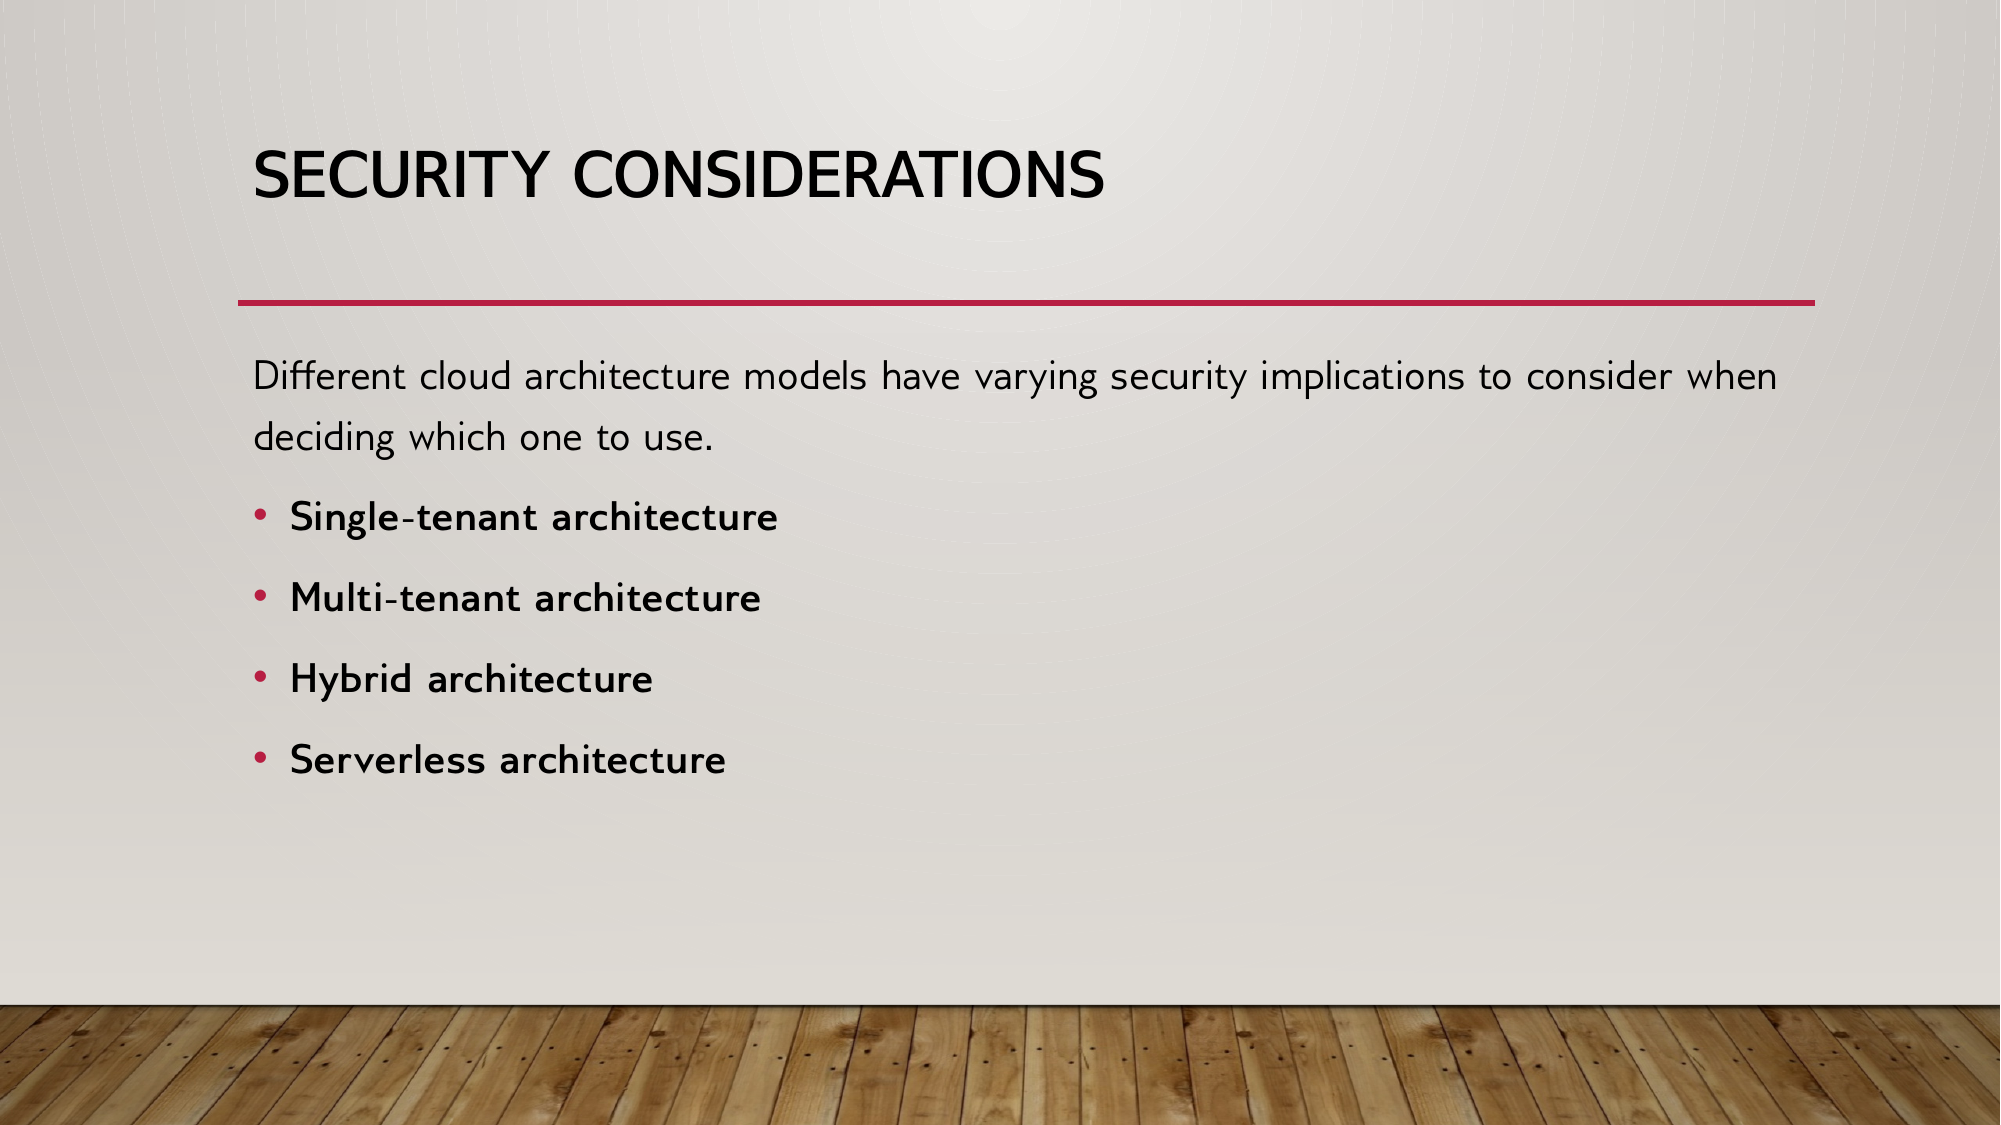

# Security Considerations
Different cloud architecture models have varying security implications to consider when deciding which one to use.
Single-tenant architecture
Multi-tenant architecture
Hybrid architecture
Serverless architecture